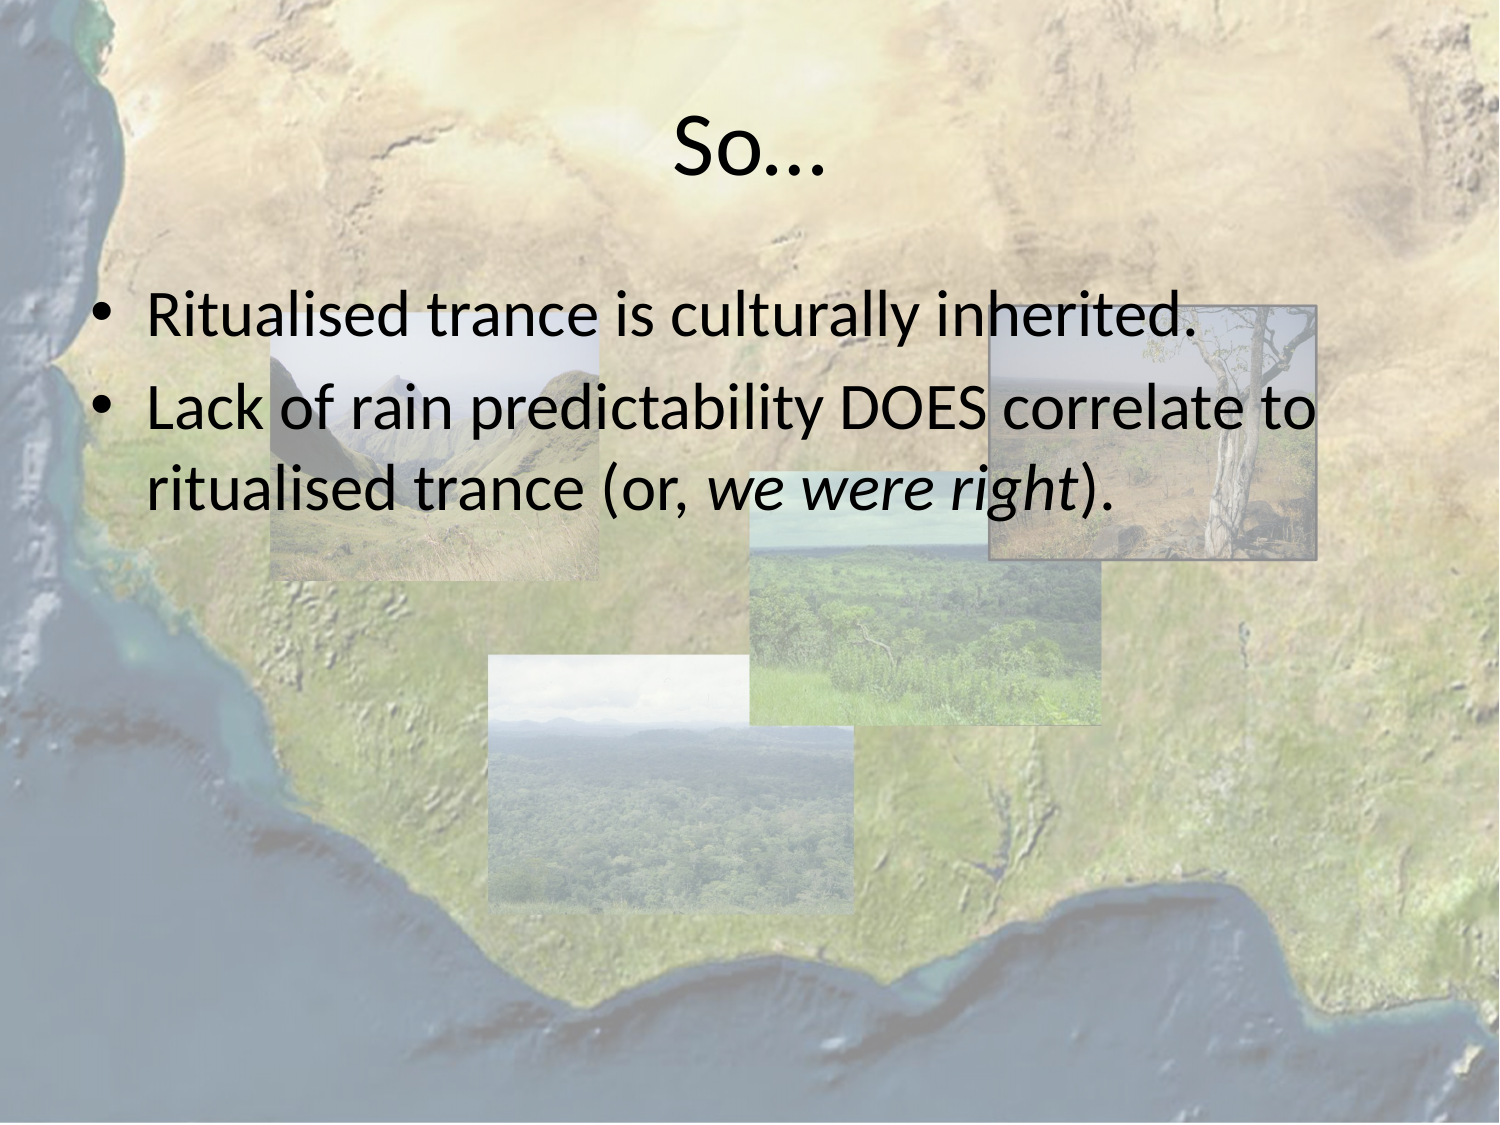

# So…
Ritualised trance is culturally inherited.
Lack of rain predictability DOES correlate to ritualised trance (or, we were right).